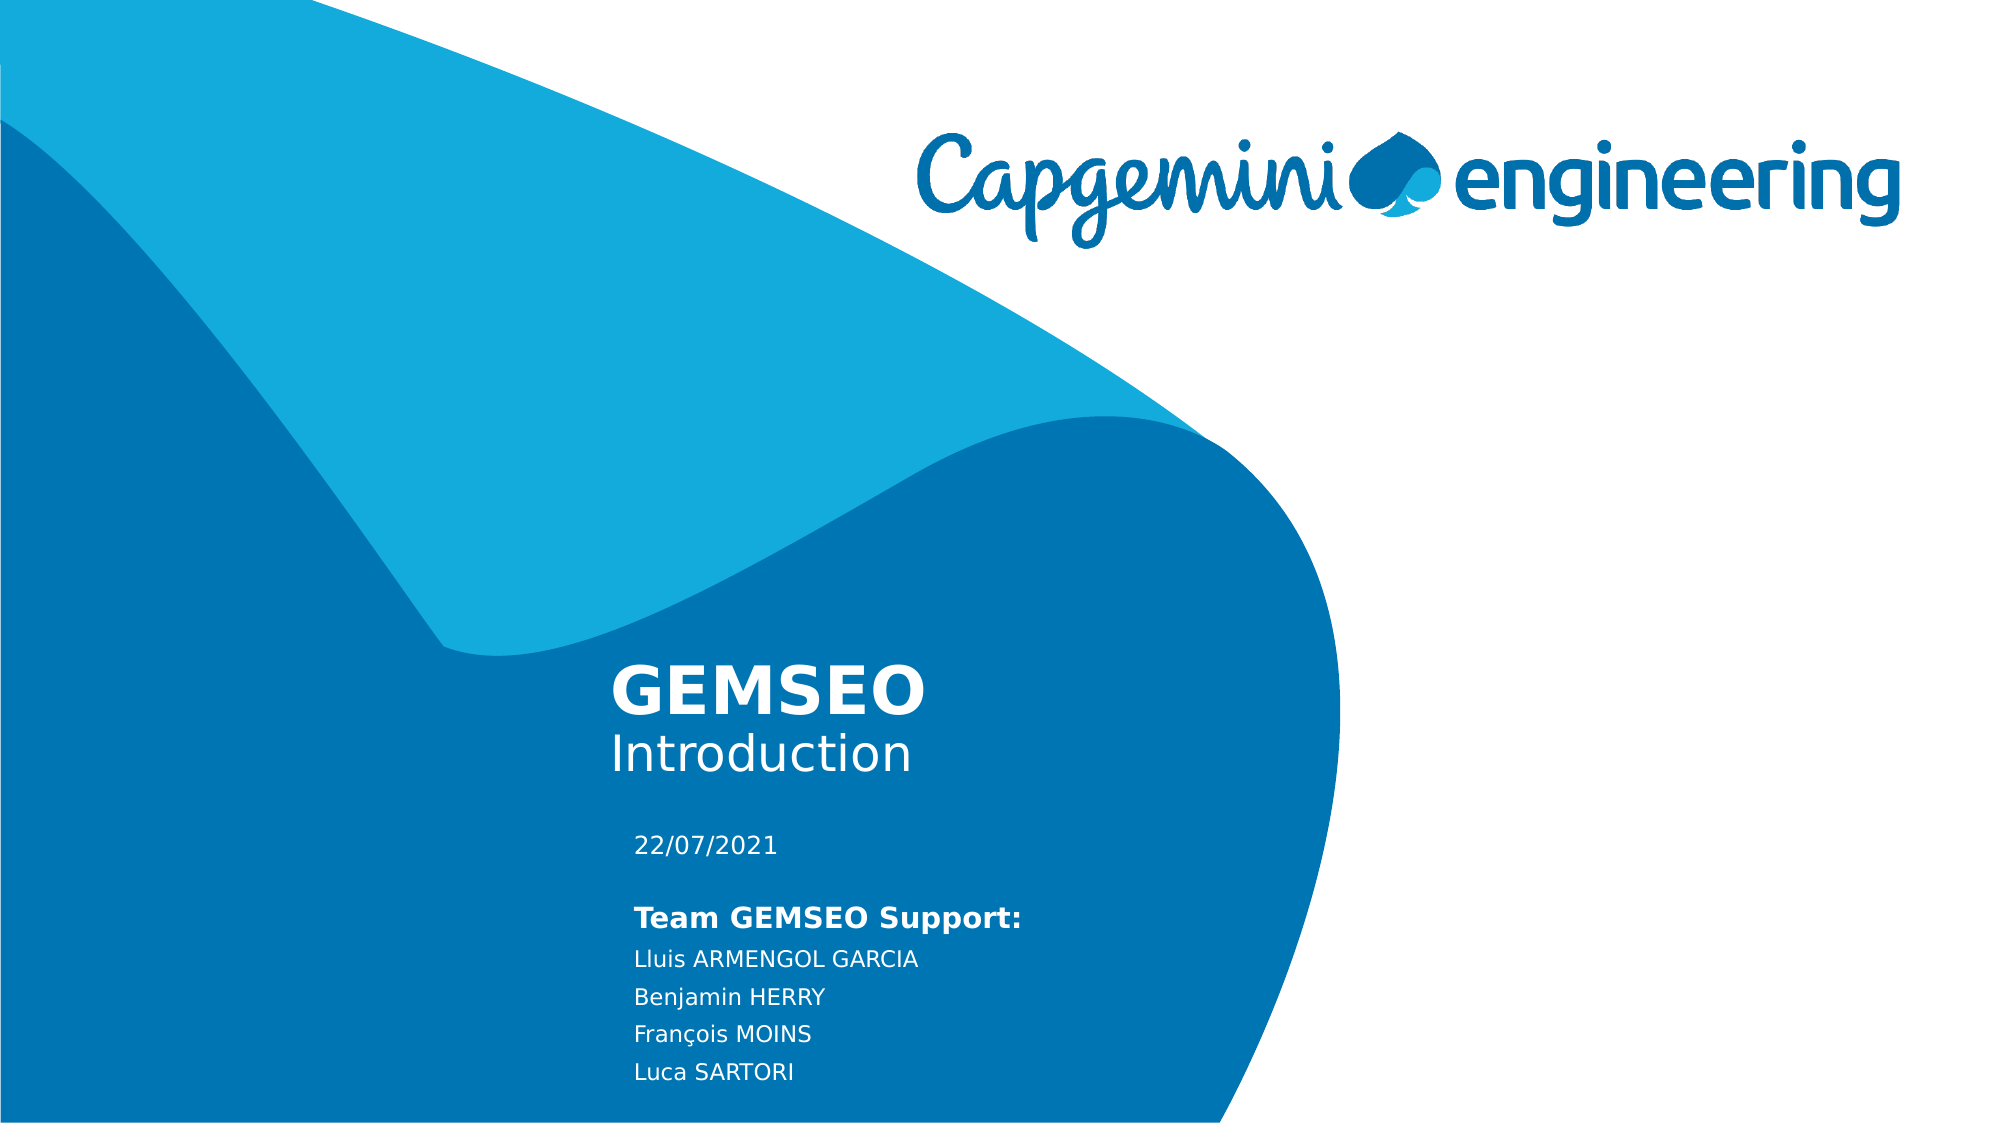

GEMSEO Introduction
22/07/2021

Team GEMSEO Support:
Lluis ARMENGOL GARCIA
Benjamin HERRY
François MOINS
Luca SARTORI